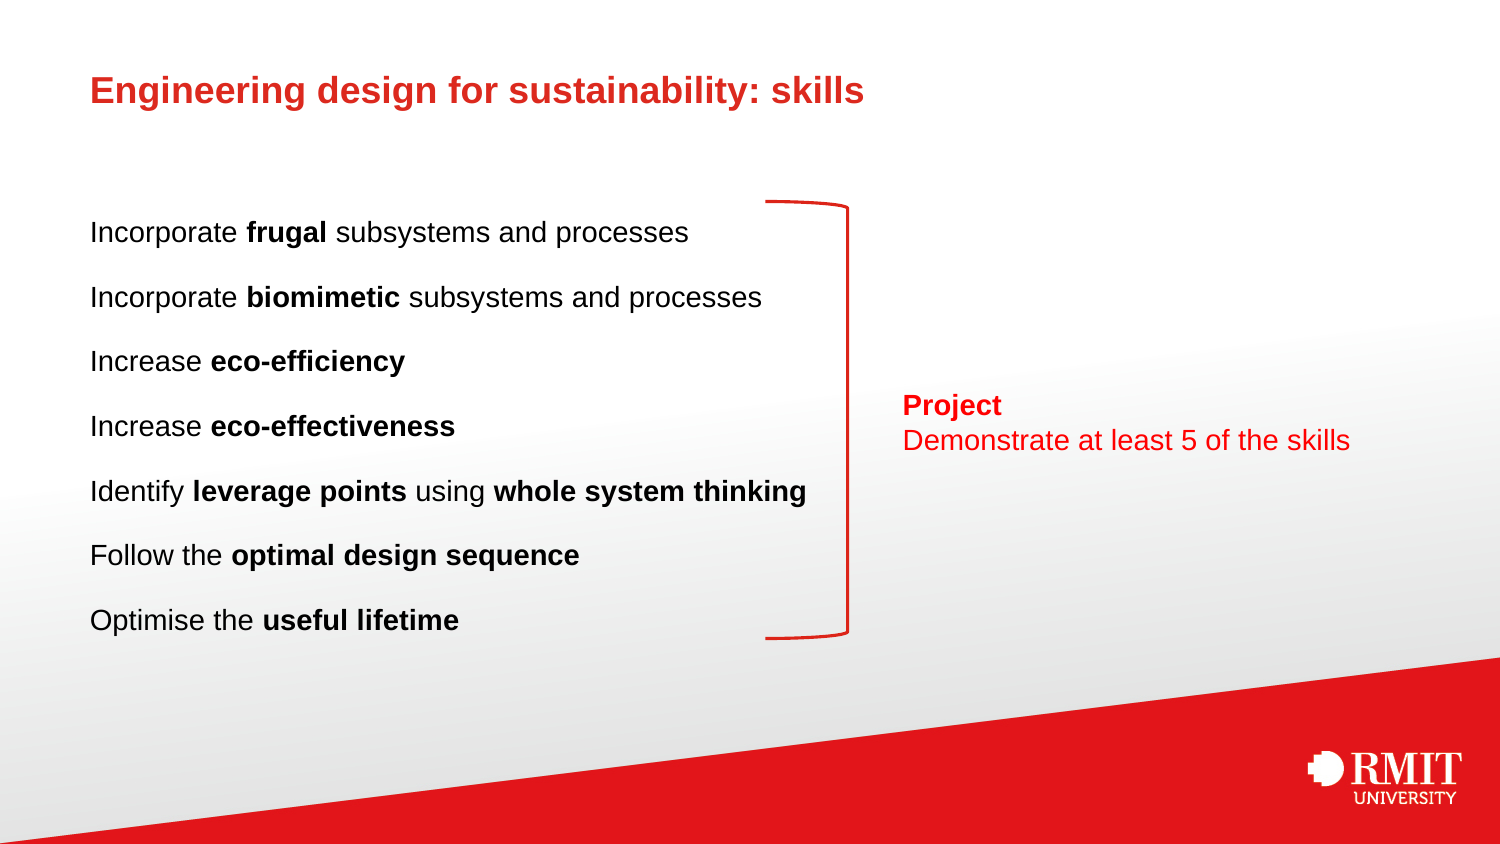

# Engineering design for sustainability: skills

Project
Demonstrate at least 5 of the skills
Incorporate frugal subsystems and processes
Incorporate biomimetic subsystems and processes
Increase eco-efficiency
Increase eco-effectiveness
Identify leverage points using whole system thinking
Follow the optimal design sequence
Optimise the useful lifetime